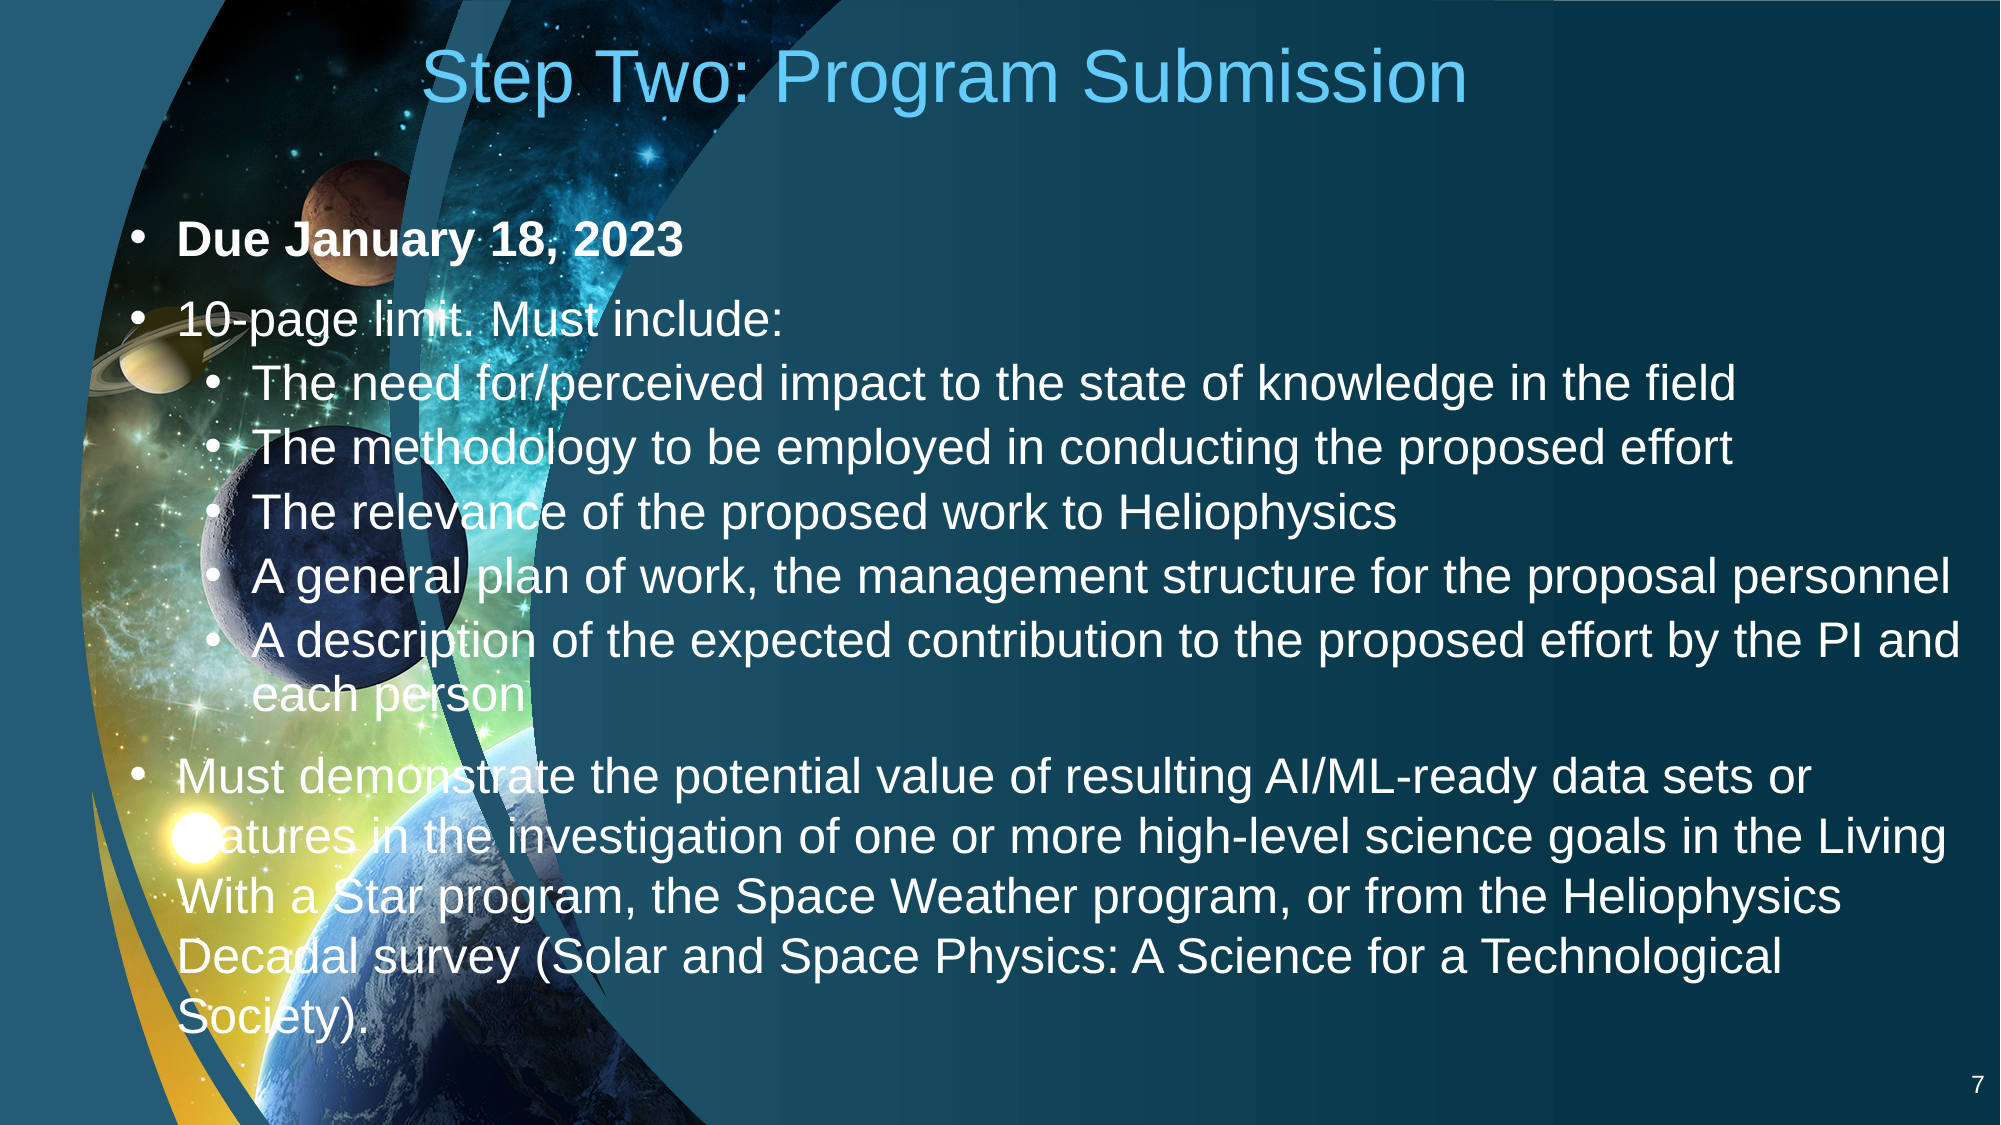

# Step Two: Program Submission
Due January 18, 2023
10-page limit. Must include:
The need for/perceived impact to the state of knowledge in the field
The methodology to be employed in conducting the proposed effort
The relevance of the proposed work to Heliophysics
A general plan of work, the management structure for the proposal personnel
A description of the expected contribution to the proposed effort by the PI and each person
Must demonstrate the potential value of resulting AI/ML-ready data sets or features in the investigation of one or more high-level science goals in the Living With a Star program, the Space Weather program, or from the Heliophysics Decadal survey (Solar and Space Physics: A Science for a Technological Society).
7